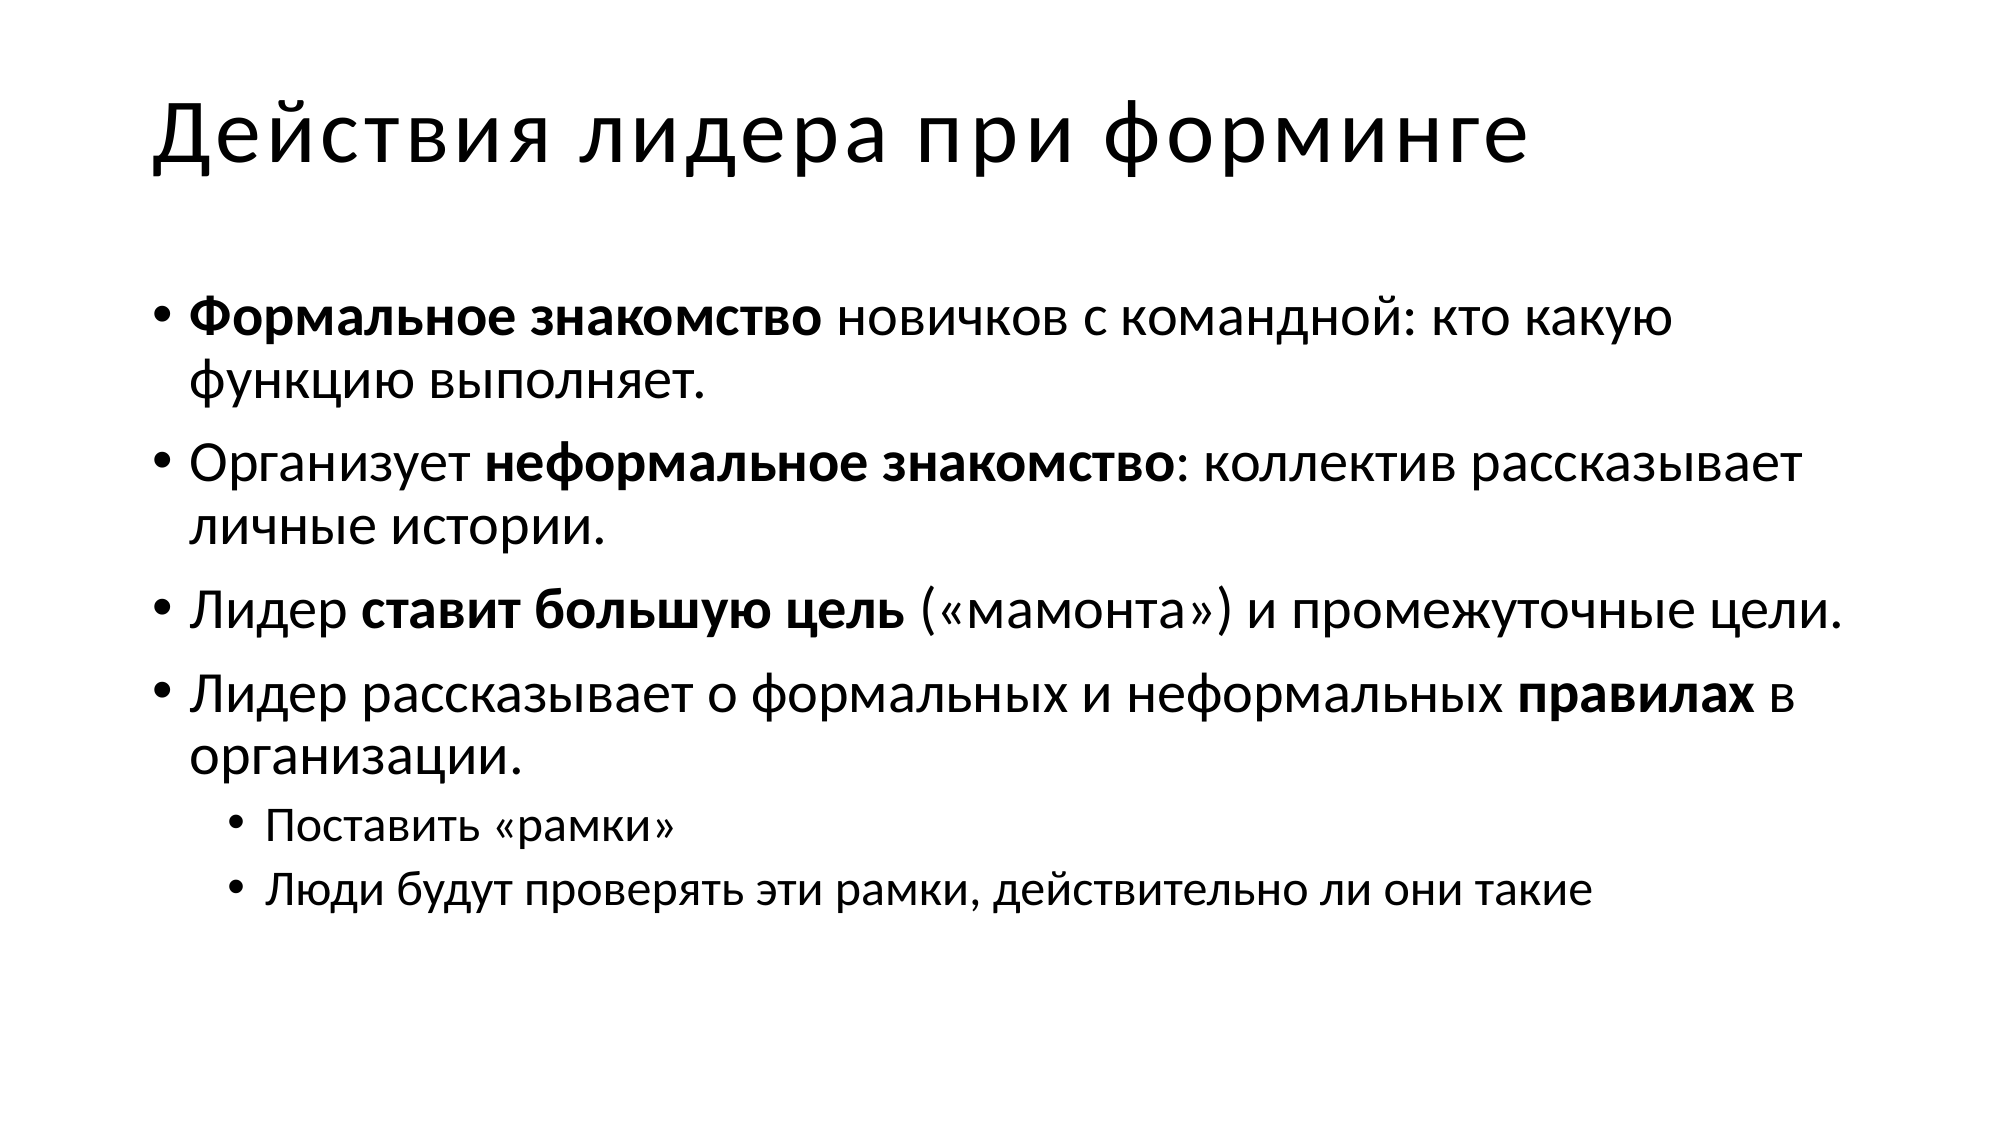

# Действия лидера при форминге
Формальное знакомство новичков с командной: кто какую функцию выполняет.
Организует неформальное знакомство: коллектив рассказывает личные истории.
Лидер ставит большую цель («мамонта») и промежуточные цели.
Лидер рассказывает о формальных и неформальных правилах в организации.
Поставить «рамки»
Люди будут проверять эти рамки, действительно ли они такие